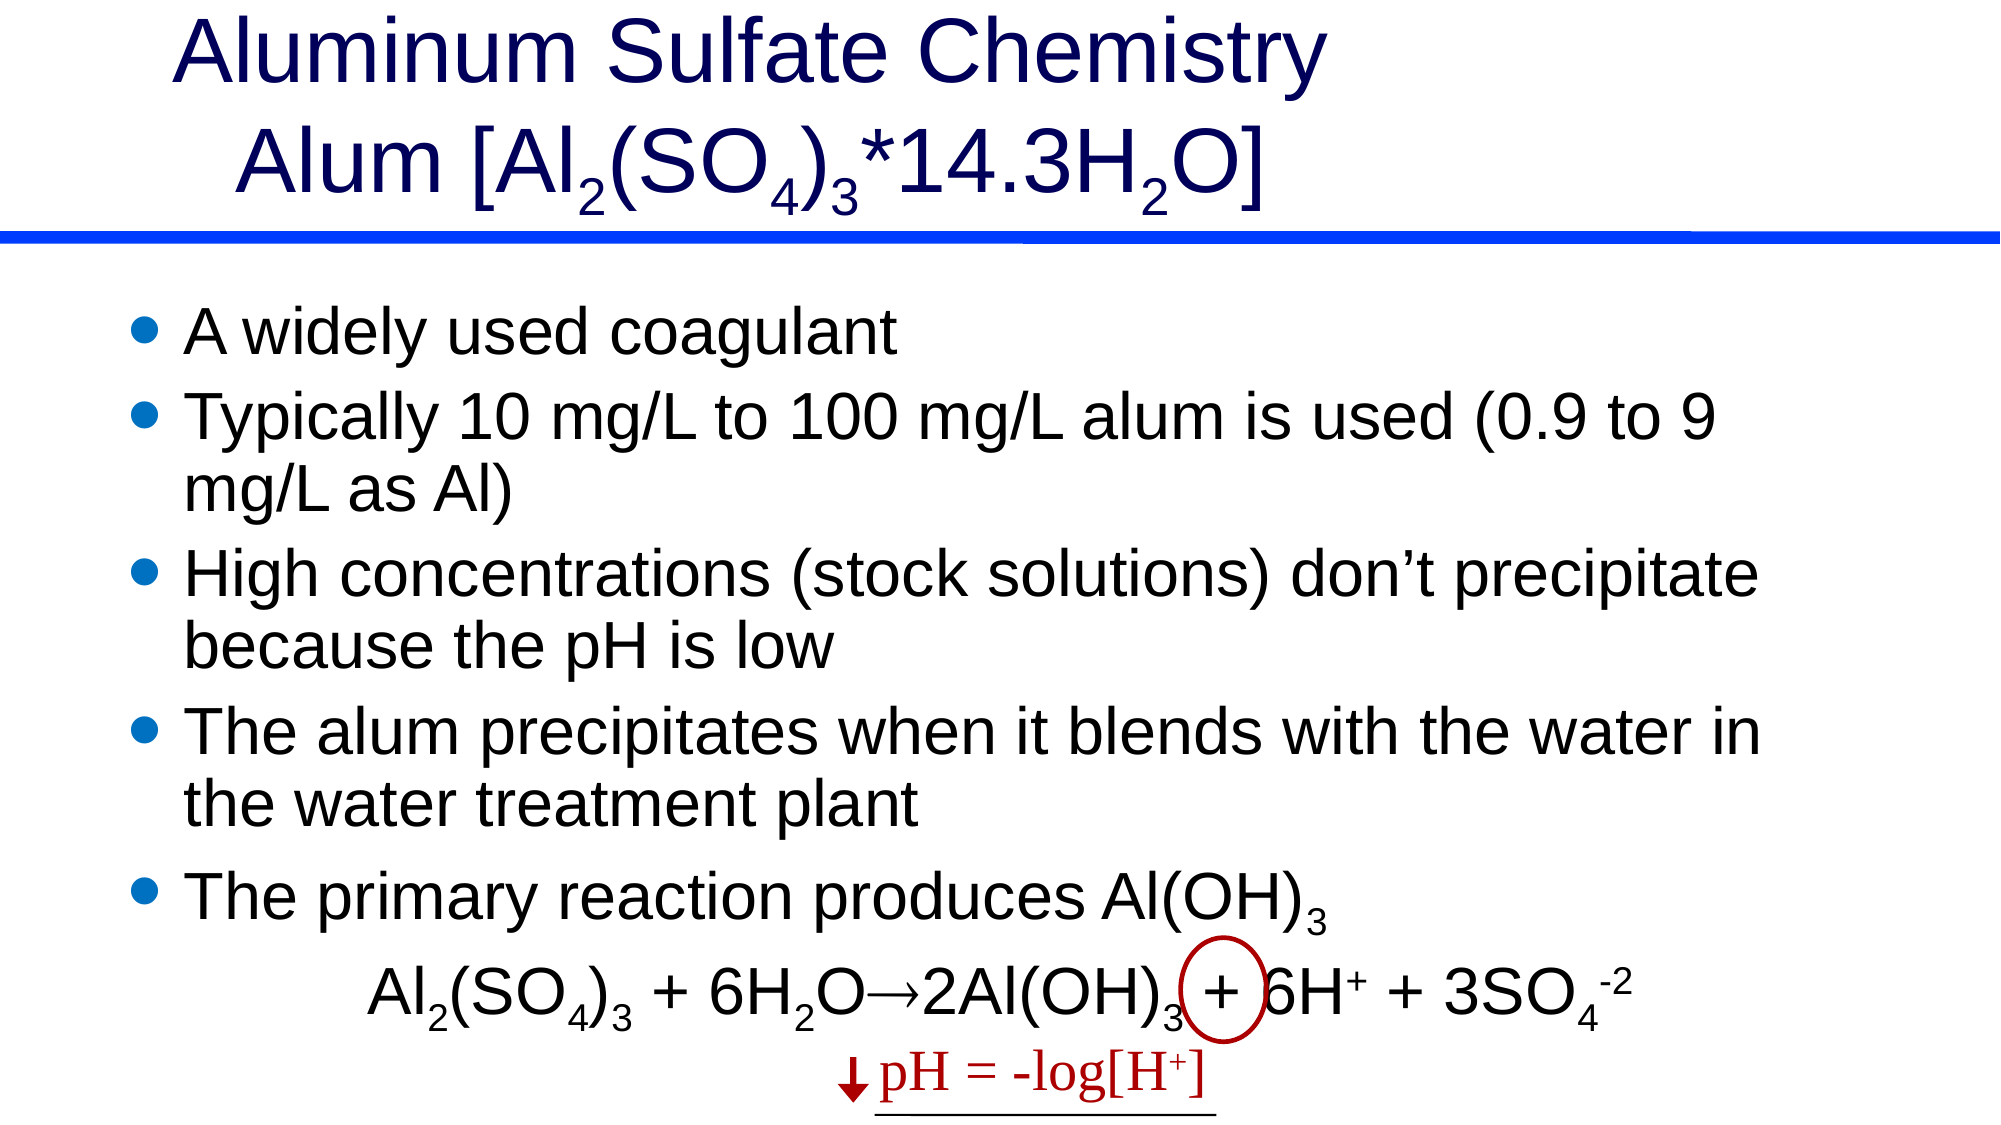

# Aluminum Sulfate Chemistry Alum [Al2(SO4)3*14.3H2O]
A widely used coagulant
Typically 10 mg/L to 100 mg/L alum is used (0.9 to 9 mg/L as Al)
High concentrations (stock solutions) don’t precipitate because the pH is low
The alum precipitates when it blends with the water in the water treatment plant
The primary reaction produces Al(OH)3
             Al2(SO4)3 + 6H2O→2Al(OH)3 + 6H+ + 3SO4-2

pH = -log[H+]